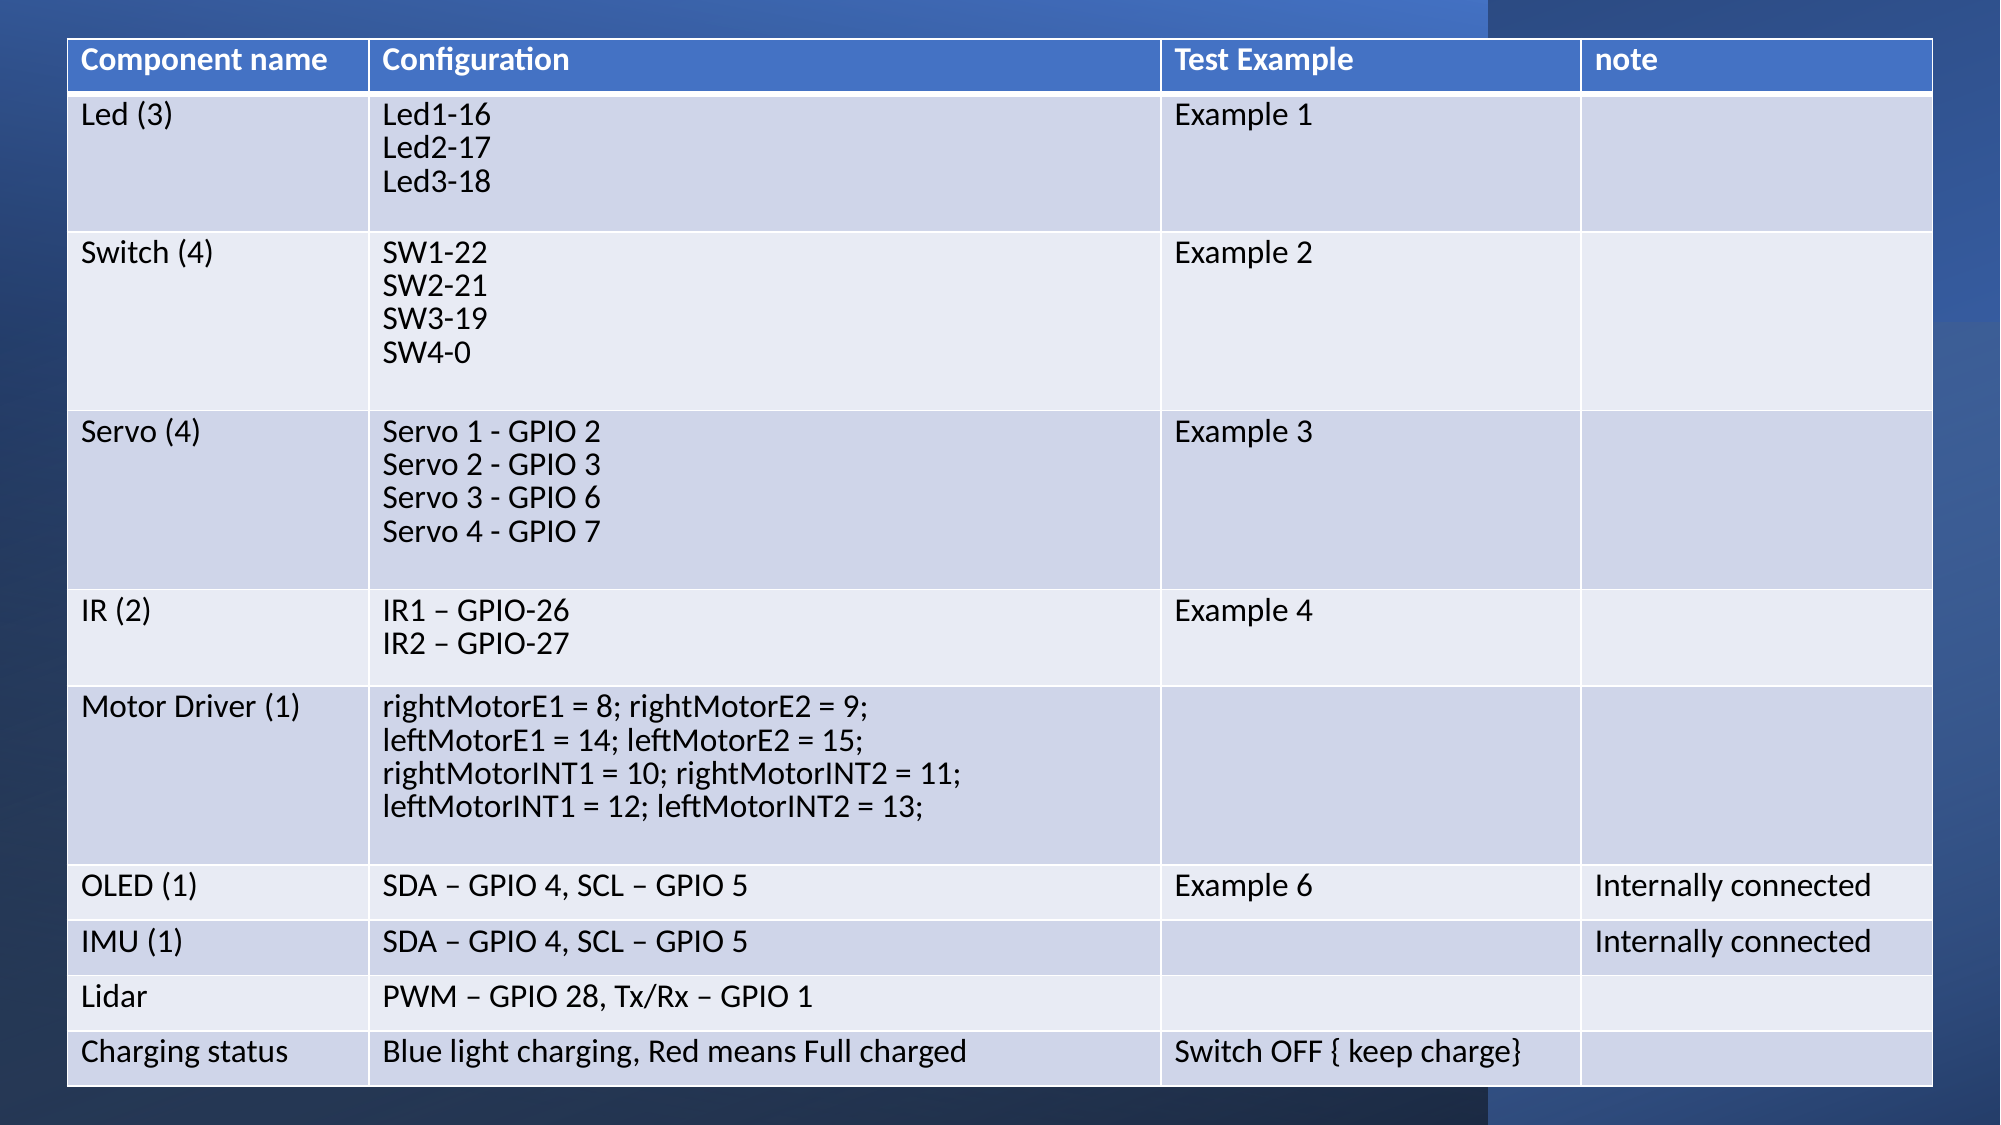

| Component name | Configuration | Test Example | note |
| --- | --- | --- | --- |
| Led (3) | Led1-16 Led2-17 Led3-18 | Example 1 |  |
| Switch (4) | SW1-22 SW2-21 SW3-19 SW4-0 | Example 2 |  |
| Servo (4) | Servo 1 - GPIO 2 Servo 2 - GPIO 3 Servo 3 - GPIO 6 Servo 4 - GPIO 7 | Example 3 |  |
| IR (2) | IR1 – GPIO-26 IR2 – GPIO-27 | Example 4 |  |
| Motor Driver (1) | rightMotorE1 = 8; rightMotorE2 = 9; leftMotorE1 = 14; leftMotorE2 = 15; rightMotorINT1 = 10; rightMotorINT2 = 11; leftMotorINT1 = 12; leftMotorINT2 = 13; |  |  |
| OLED (1) | SDA – GPIO 4, SCL – GPIO 5 | Example 6 | Internally connected |
| IMU (1) | SDA – GPIO 4, SCL – GPIO 5 |  | Internally connected |
| Lidar | PWM – GPIO 28, Tx/Rx – GPIO 1 |  |  |
| Charging status | Blue light charging, Red means Full charged | Switch OFF { keep charge} |  |